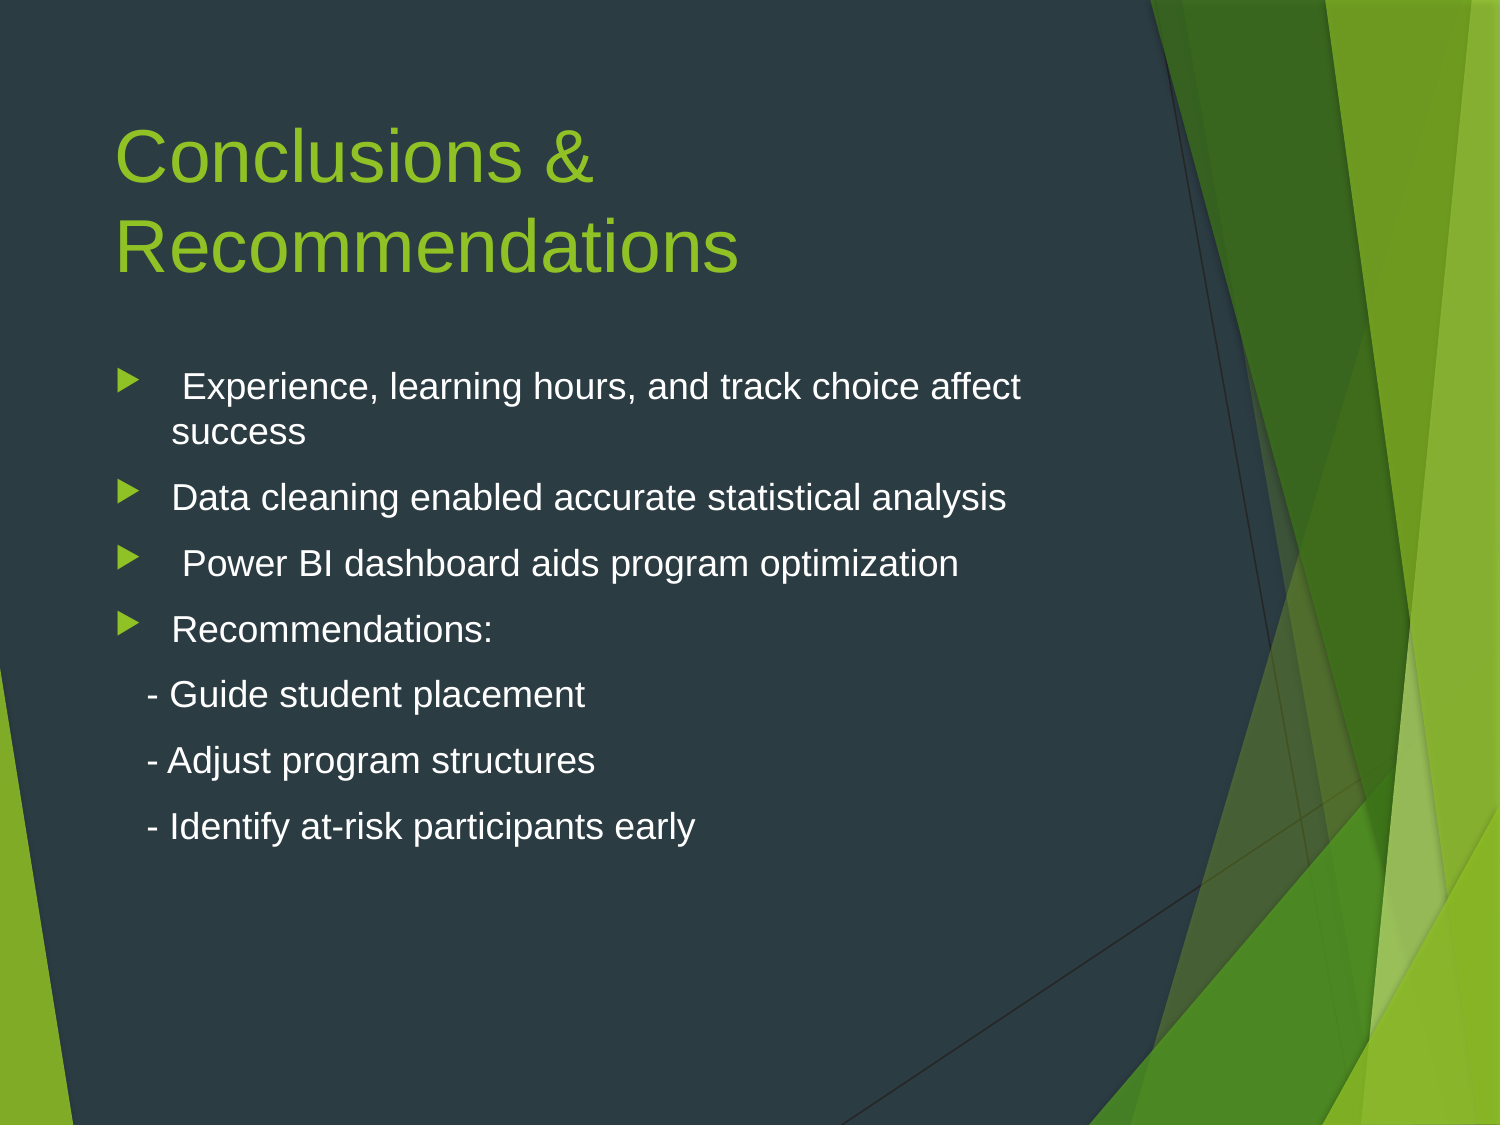

# Conclusions & Recommendations
 Experience, learning hours, and track choice affect success
Data cleaning enabled accurate statistical analysis
 Power BI dashboard aids program optimization
Recommendations:
   - Guide student placement
   - Adjust program structures
   - Identify at-risk participants early